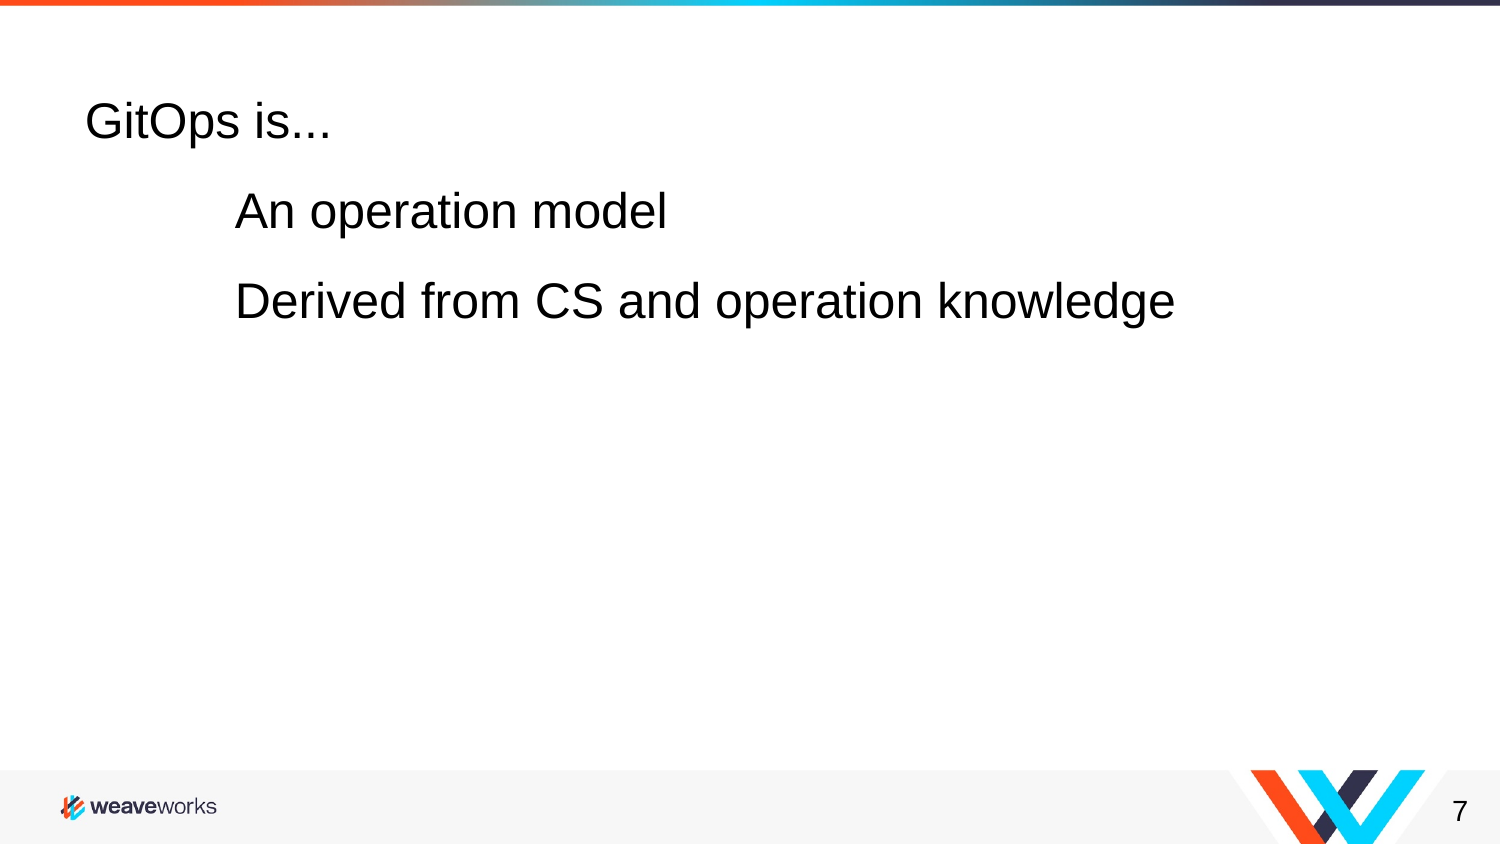

GitOps is...
	An operation model
	Derived from CS and operation knowledge
7